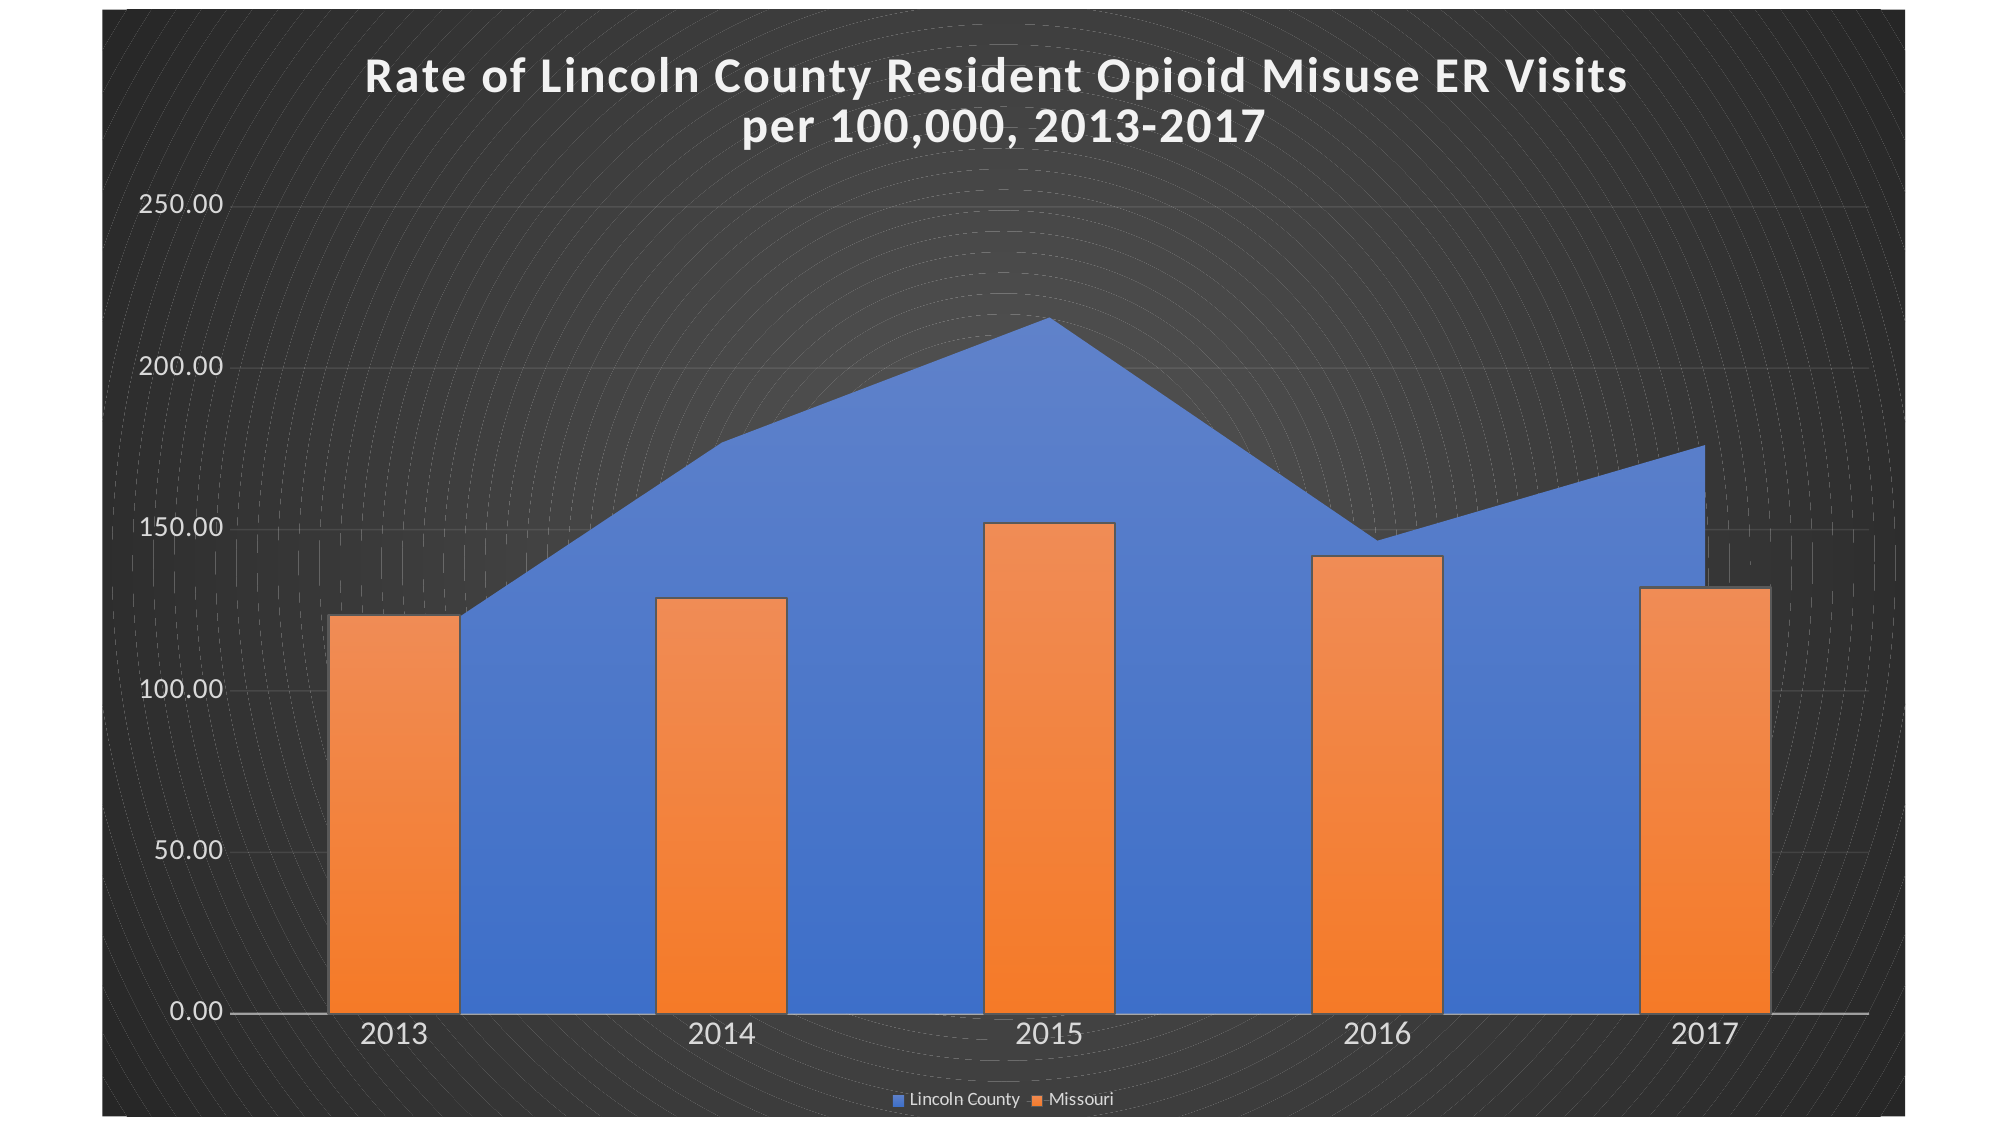

### Chart: Rate of Lincoln County Resident Opioid Misuse ER Visits
per 100,000, 2013-2017

| Category | Lincoln County | Missouri |
|---|---|---|
| 2013 | 109.50666320204901 | 123.607983368506 |
| 2014 | 176.961787314052 | 128.68616260106 |
| 2015 | 215.737896738336 | 151.947705267477 |
| 2016 | 146.561239075759 | 141.83489249959 |
| 2017 | 176.209885552569 | 132.051324831538 |